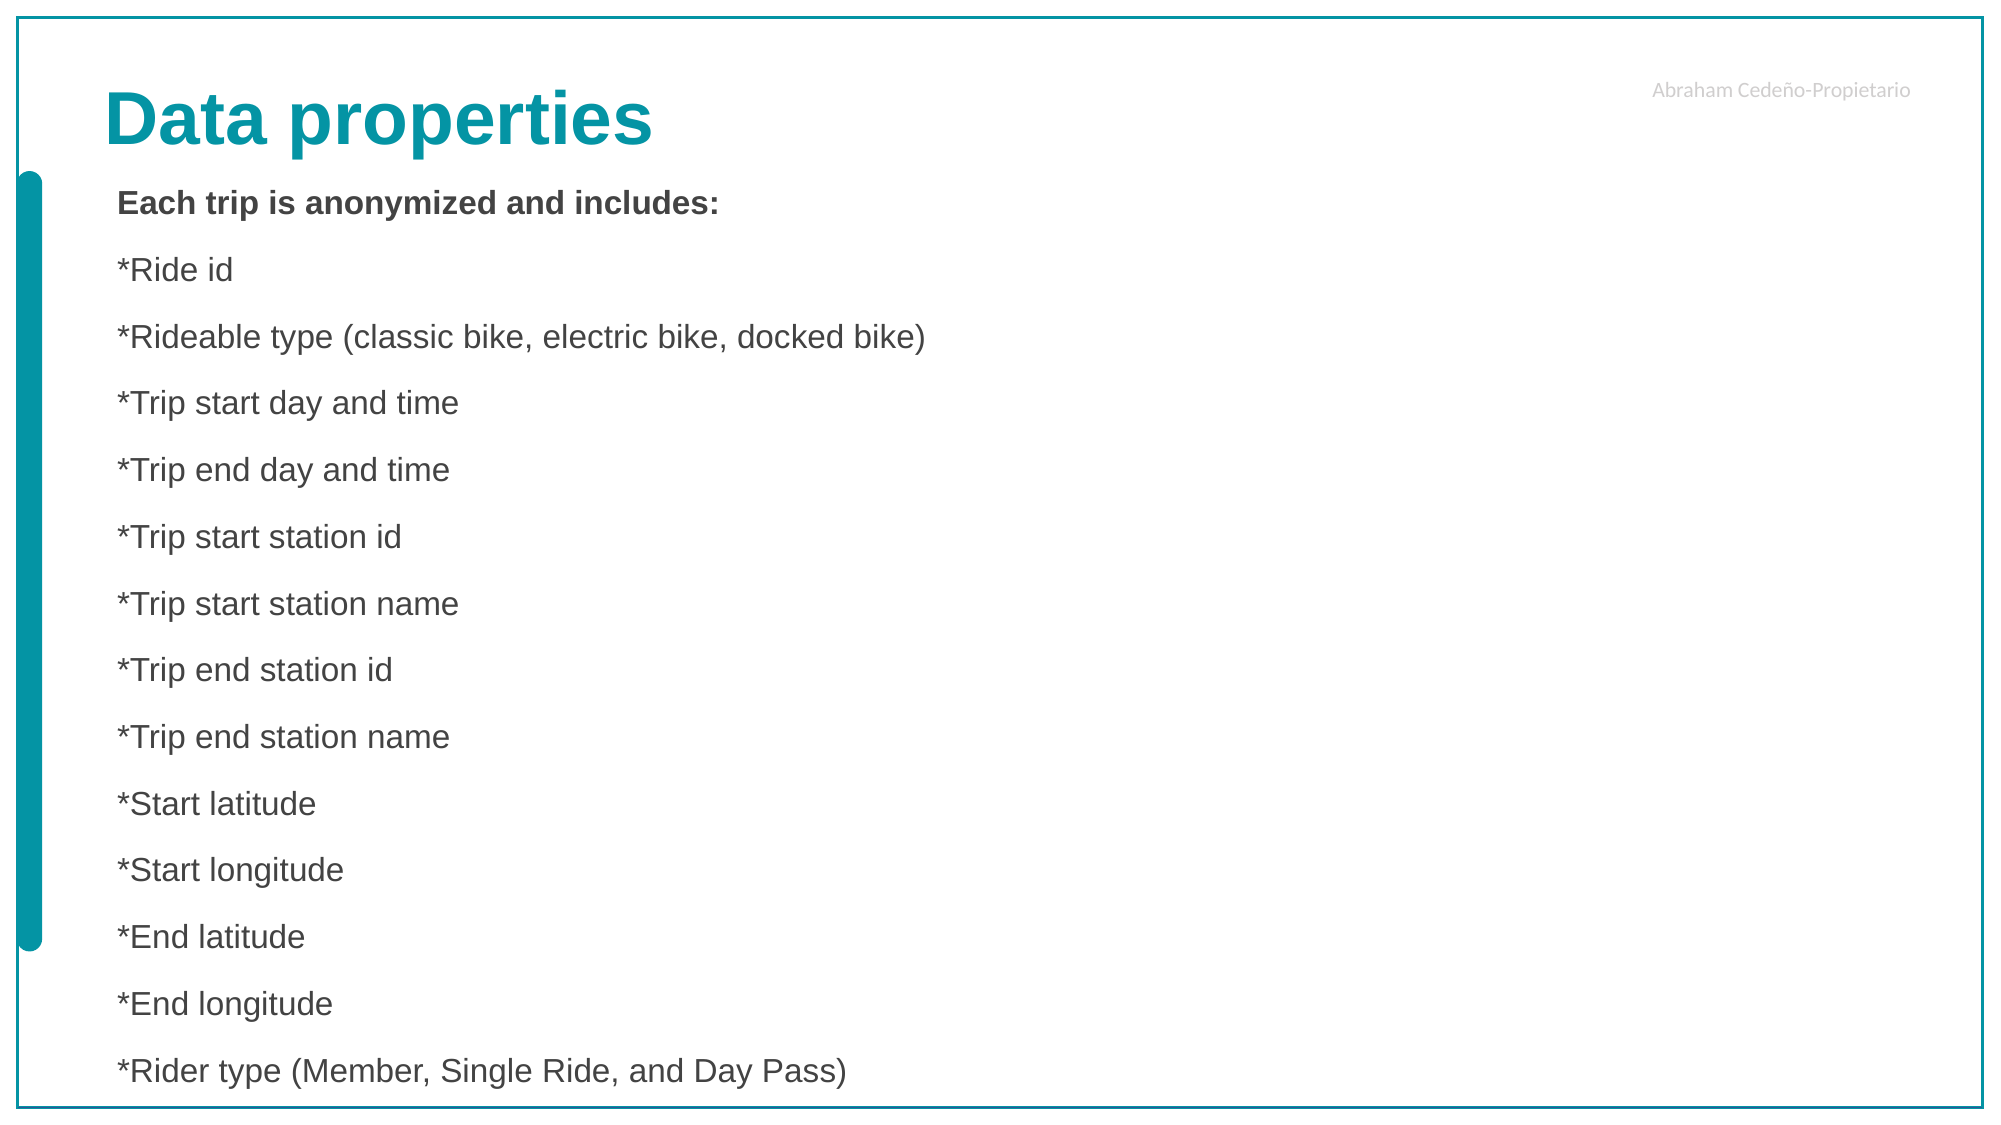

Data properties
Each trip is anonymized and includes:
*Ride id
*Rideable type (classic bike, electric bike, docked bike)
*Trip start day and time
*Trip end day and time
*Trip start station id
*Trip start station name
*Trip end station id
*Trip end station name
*Start latitude
*Start longitude
*End latitude
*End longitude
*Rider type (Member, Single Ride, and Day Pass)